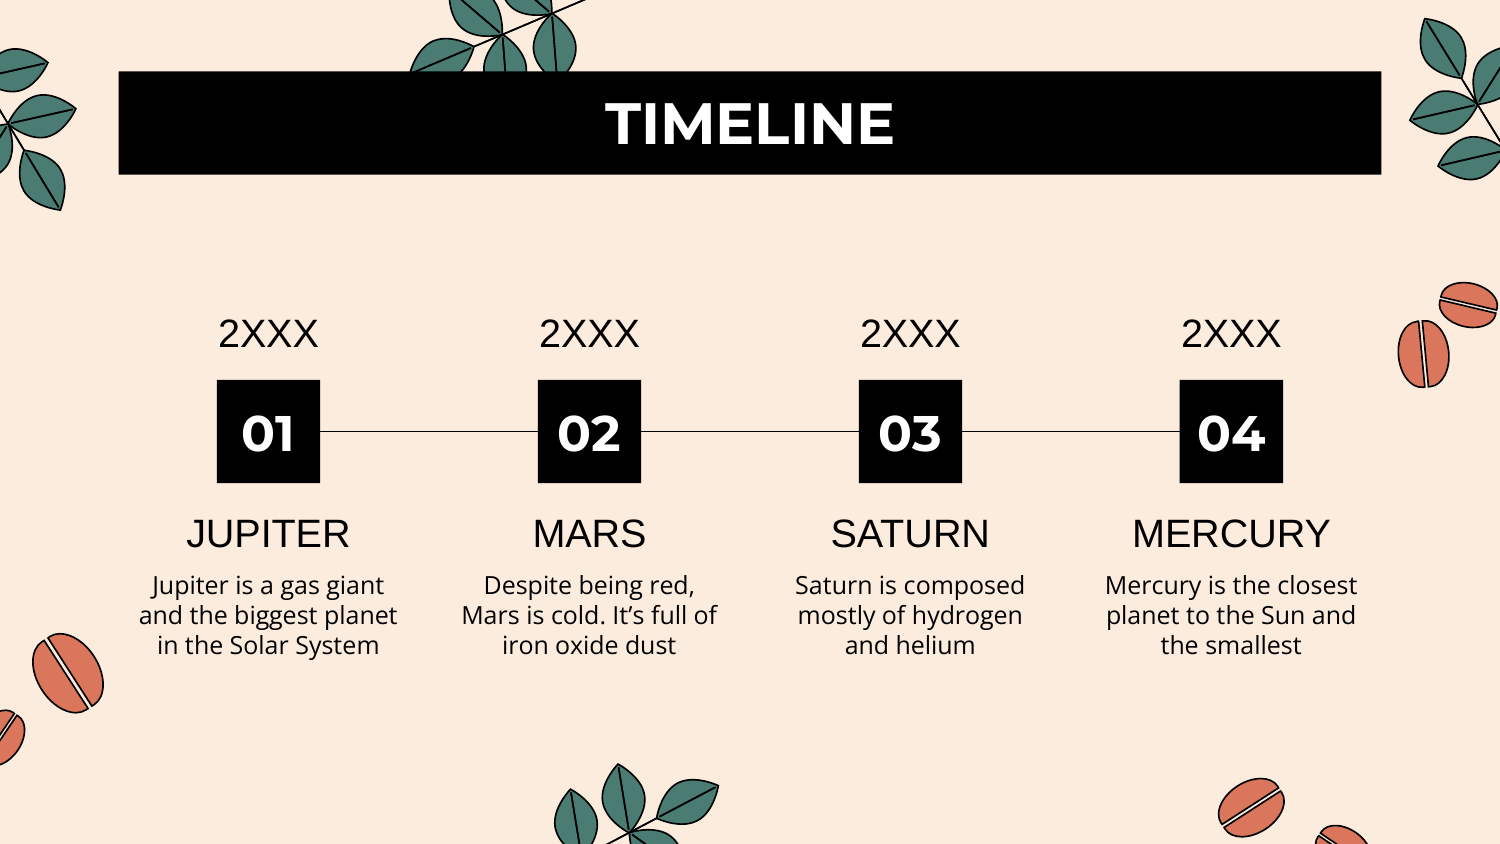

# TIMELINE
2XXX
2XXX
2XXX
2XXX
01
02
03
04
JUPITER
MARS
SATURN
MERCURY
Jupiter is a gas giant and the biggest planet in the Solar System
Despite being red, Mars is cold. It’s full of iron oxide dust
Saturn is composed mostly of hydrogen and helium
Mercury is the closest planet to the Sun and the smallest